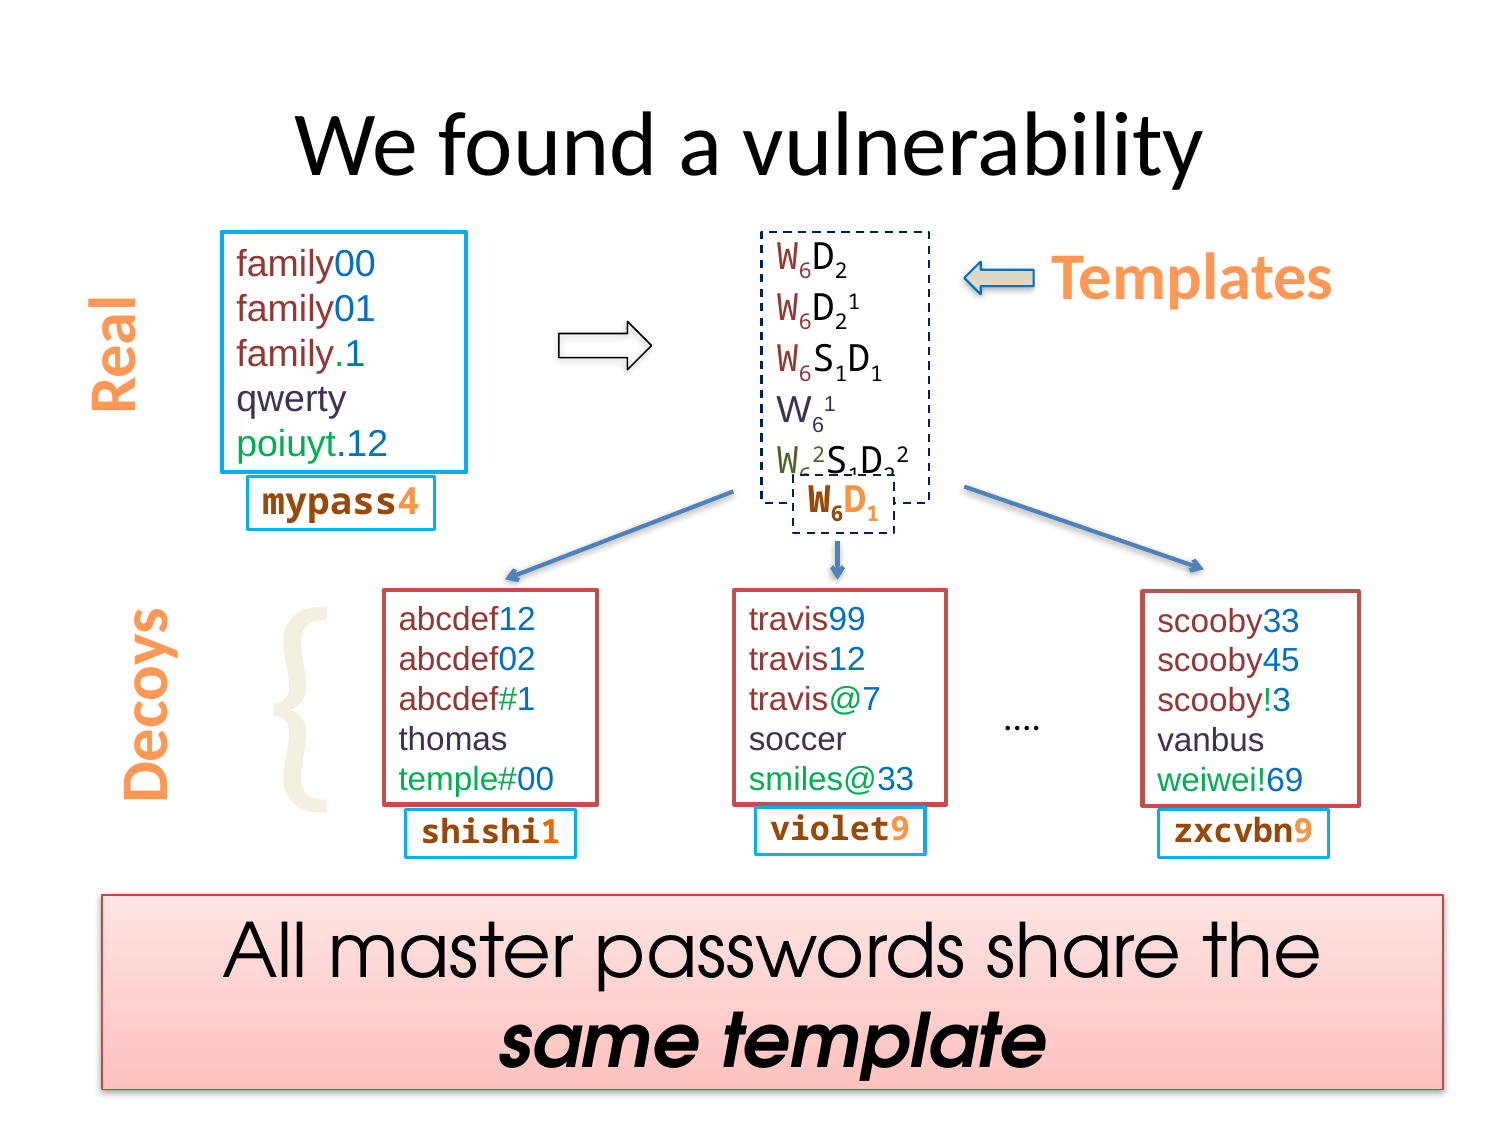

# We found a vulnerability
Templates
family00
family01
family.1
qwerty poiuyt.12
W6D2
W6D21
W6S1D1
W61
W62S1D22

Real

W6D1
mypass4
{
abcdef12
abcdef02
abcdef#1
thomas
temple#00
travis99
travis12
travis@7
soccer smiles@33
scooby33
scooby45
scooby!3
vanbus weiwei!69
Decoys
....
violet9
zxcvbn9
shishi1
All master passwords share the same template